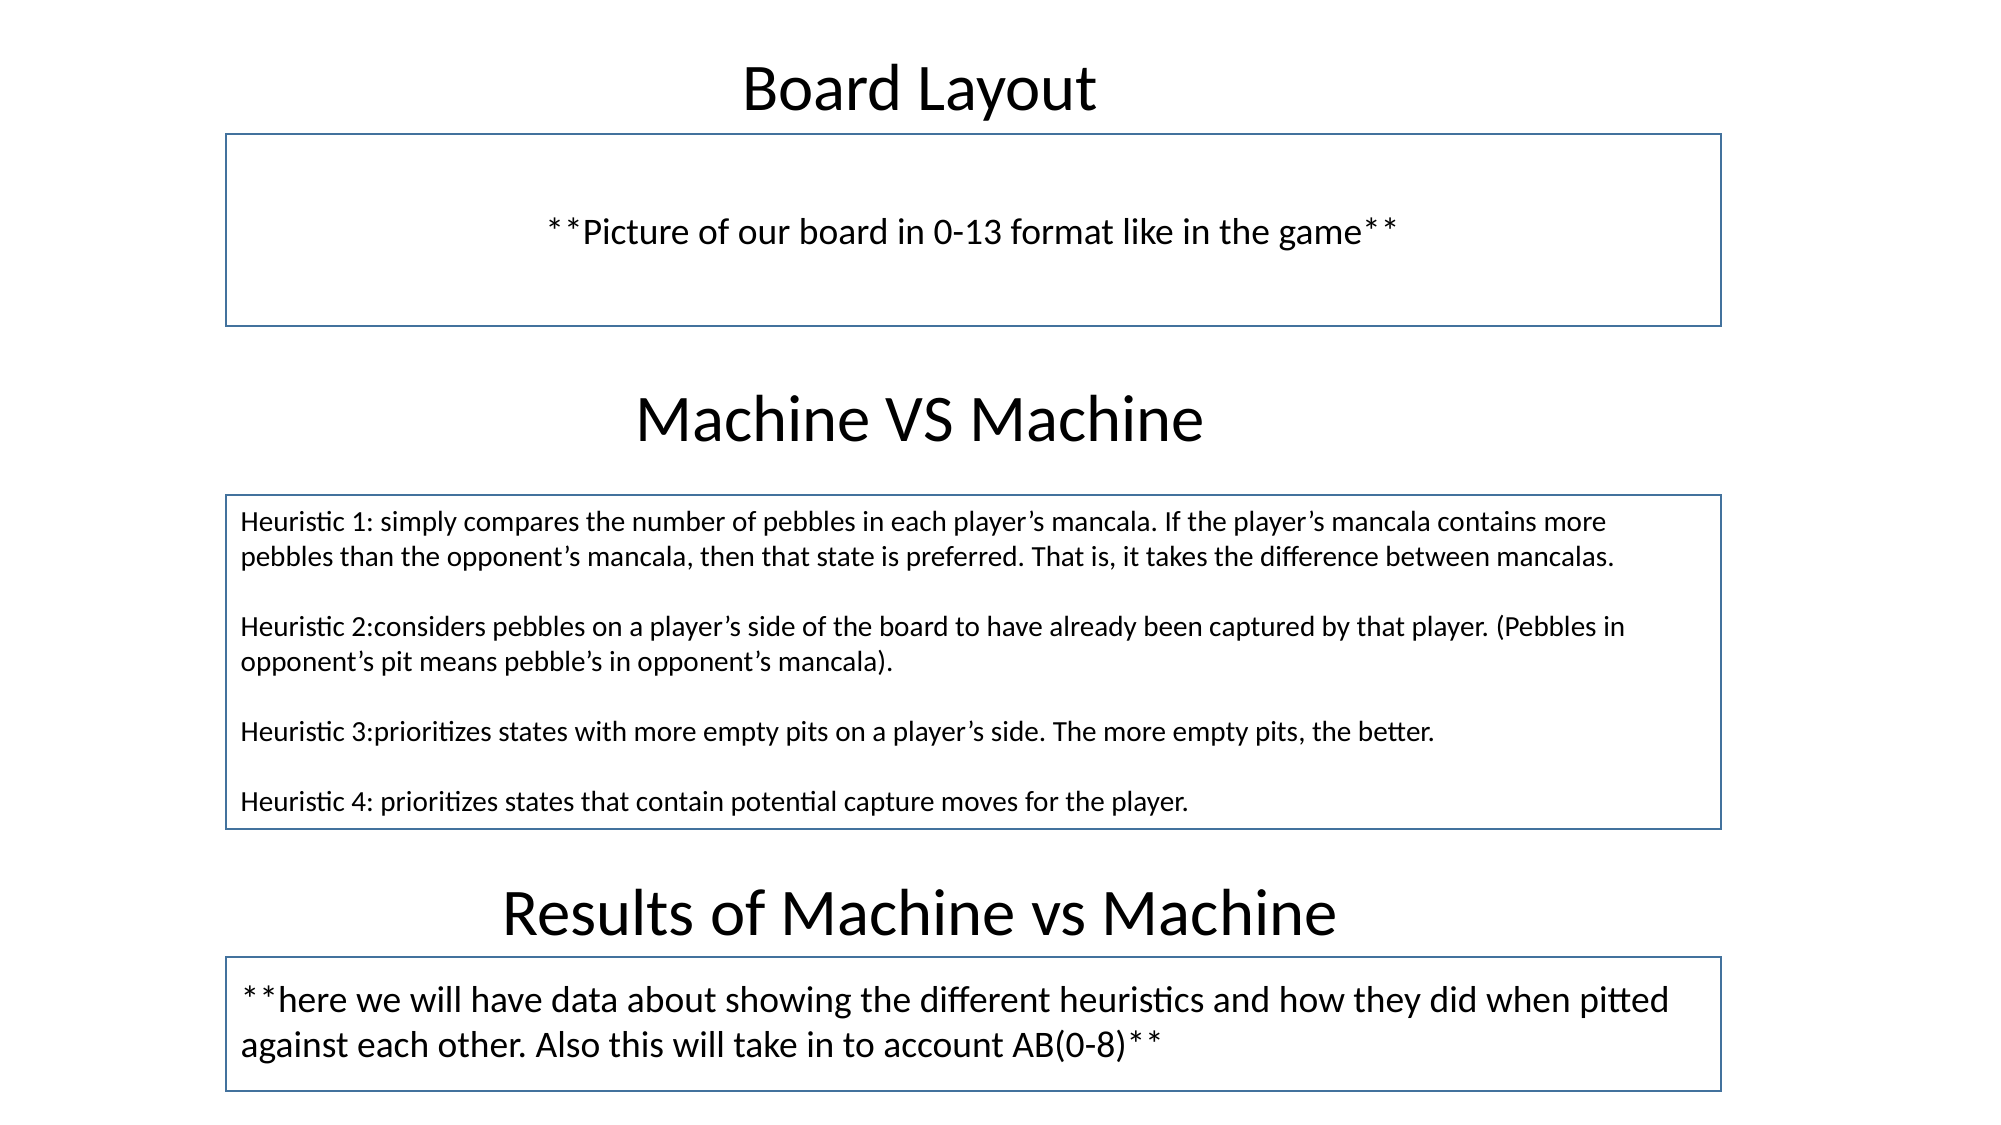

Board Layout

**Picture of our board in 0-13 format like in the game**
Machine VS Machine

Heuristic 1: simply compares the number of pebbles in each player’s mancala. If the player’s mancala contains more pebbles than the opponent’s mancala, then that state is preferred. That is, it takes the difference between mancalas.

Heuristic 2:considers pebbles on a player’s side of the board to have already been captured by that player. (Pebbles in opponent’s pit means pebble’s in opponent’s mancala).

Heuristic 3:prioritizes states with more empty pits on a player’s side. The more empty pits, the better.

Heuristic 4: prioritizes states that contain potential capture moves for the player.
Results of Machine vs Machine

**here we will have data about showing the different heuristics and how they did when pitted against each other. Also this will take in to account AB(0-8)**